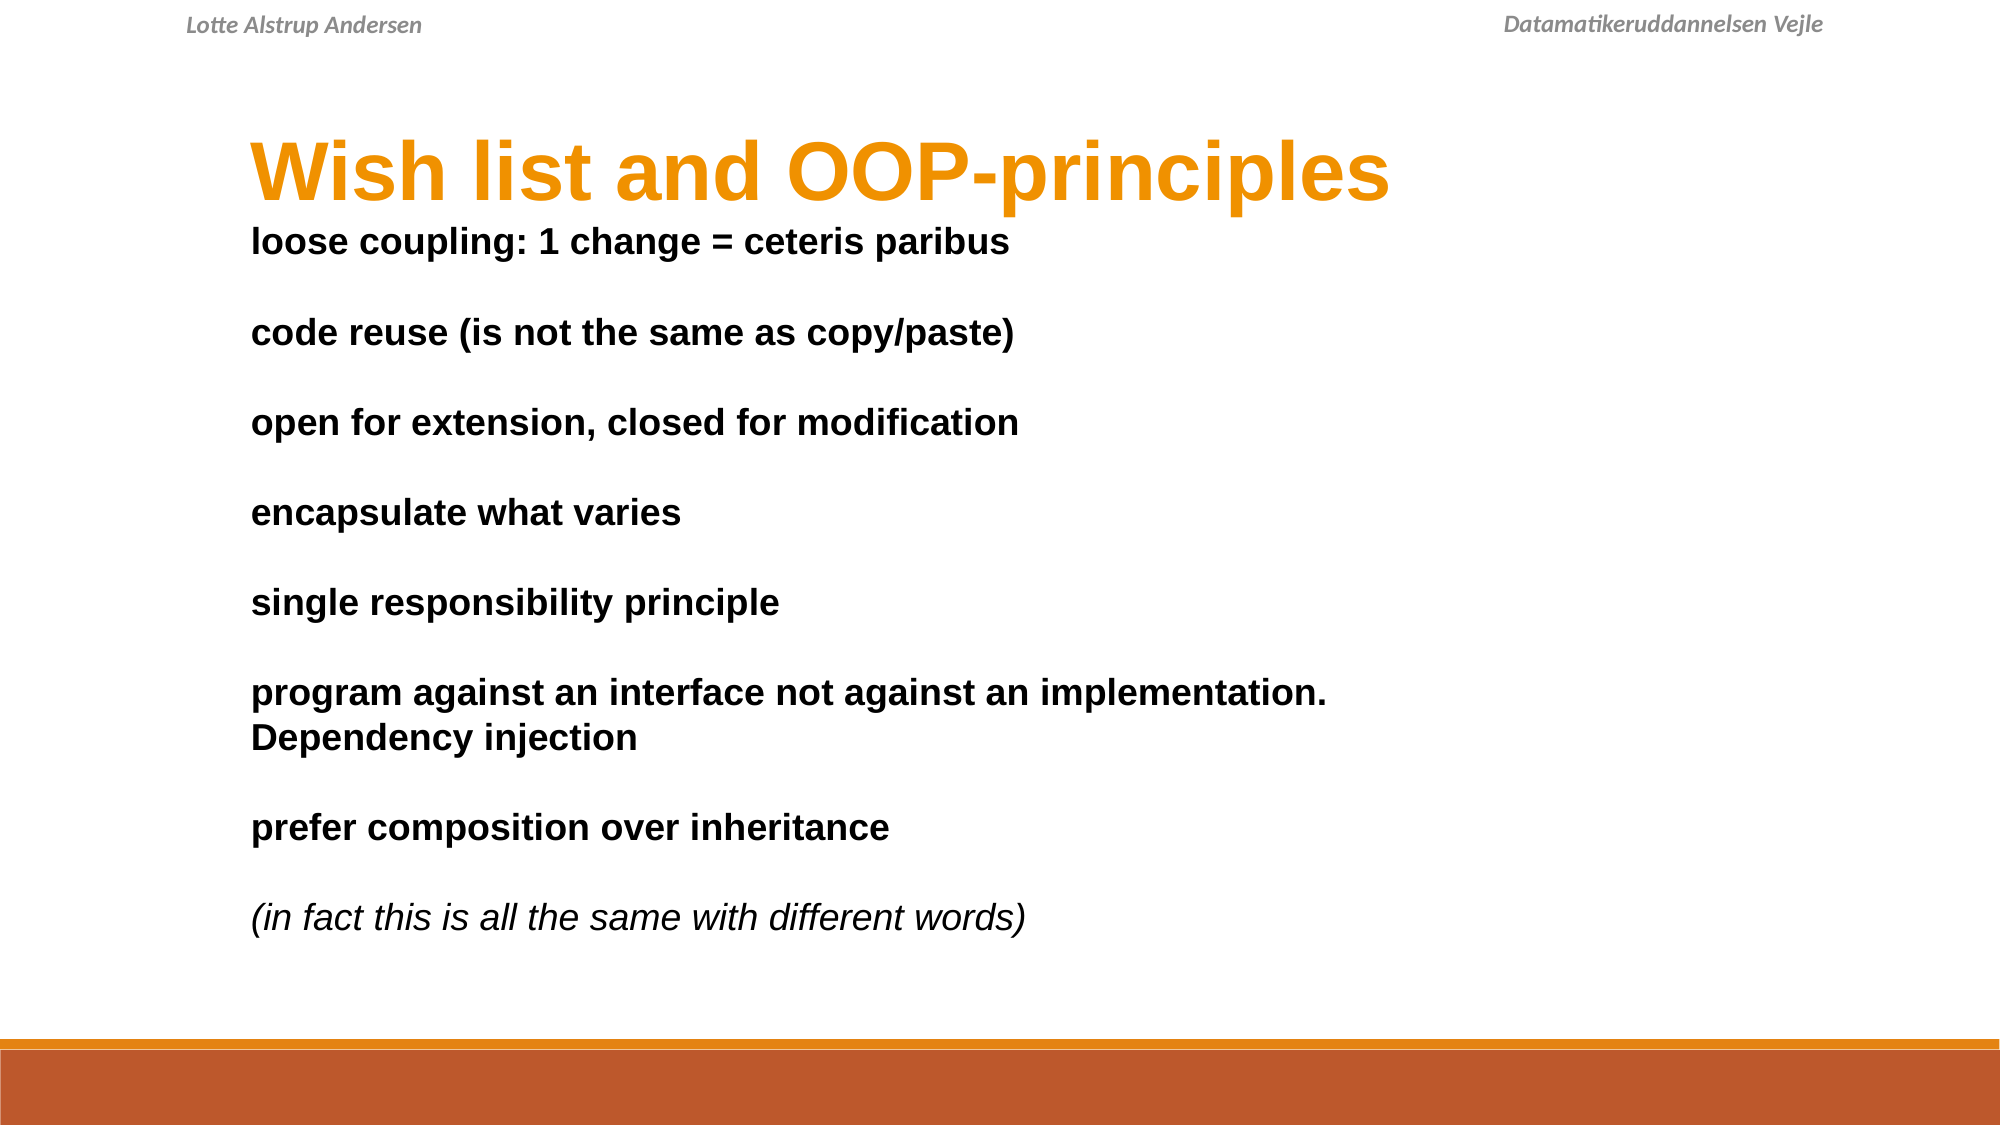

Wish list and OOP-principles
loose coupling: 1 change = ceteris paribus

code reuse (is not the same as copy/paste)

open for extension, closed for modification

encapsulate what varies

single responsibility principle

program against an interface not against an implementation. Dependency injection

prefer composition over inheritance

(in fact this is all the same with different words)